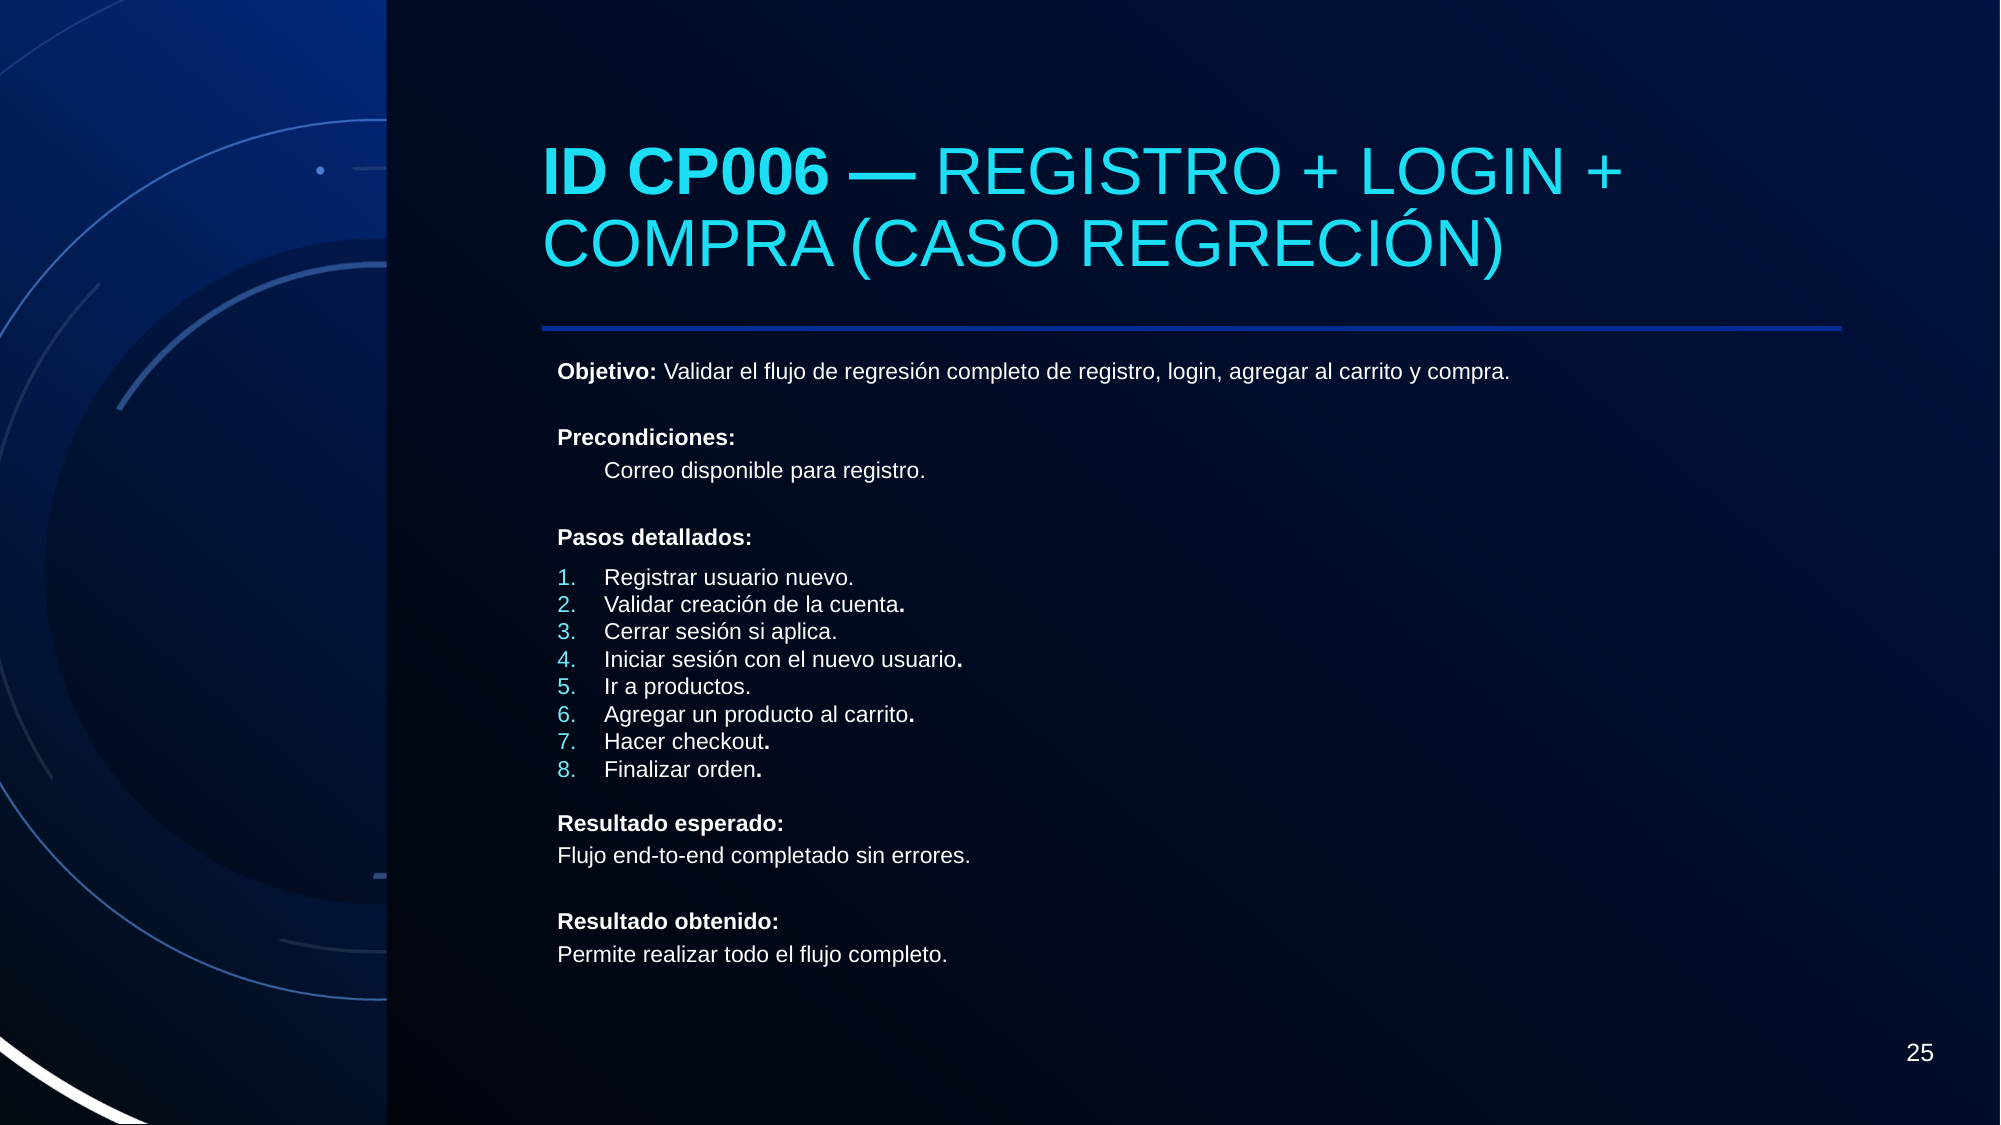

# ID cp006 — Registro + Login + Compra (Caso regreción)
Objetivo: Validar el flujo de regresión completo de registro, login, agregar al carrito y compra.
Precondiciones:
Correo disponible para registro.
Pasos detallados:
Registrar usuario nuevo.
Validar creación de la cuenta.
Cerrar sesión si aplica.
Iniciar sesión con el nuevo usuario.
Ir a productos.
Agregar un producto al carrito.
Hacer checkout.
Finalizar orden.
Resultado esperado:
Flujo end-to-end completado sin errores.
Resultado obtenido:
Permite realizar todo el flujo completo.
25